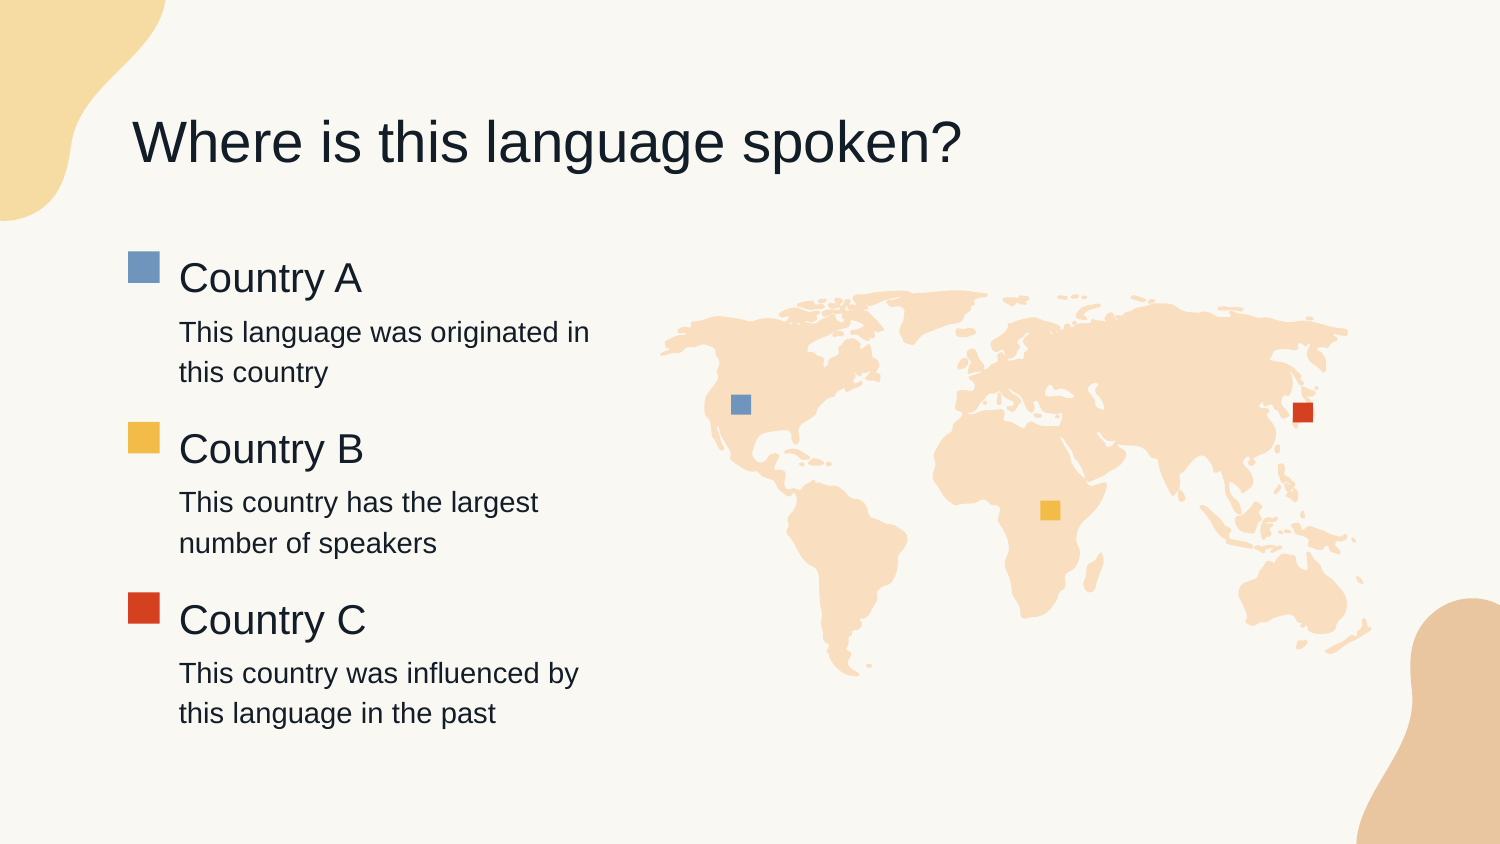

# Where is this language spoken?
Country A

This language was originated in this country

Country B

This country has the largest number of speakers

Country C

This country was influenced by this language in the past